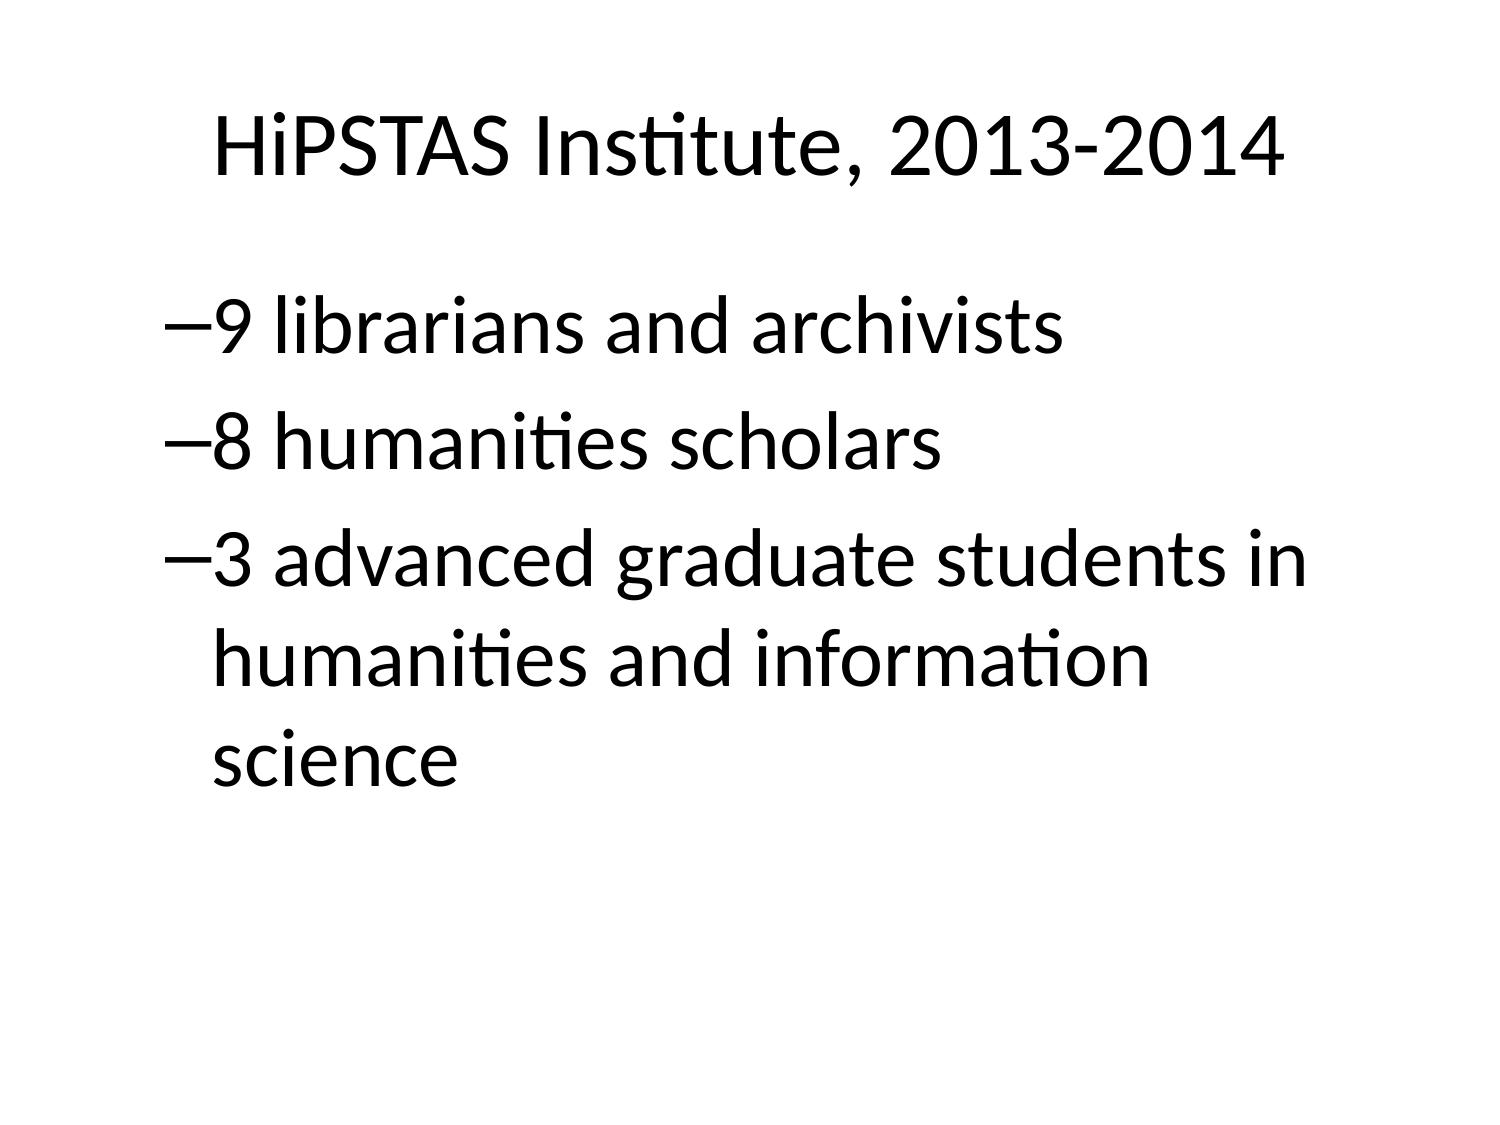

# HiPSTAS Institute, 2013-2014
9 librarians and archivists
8 humanities scholars
3 advanced graduate students in humanities and information science